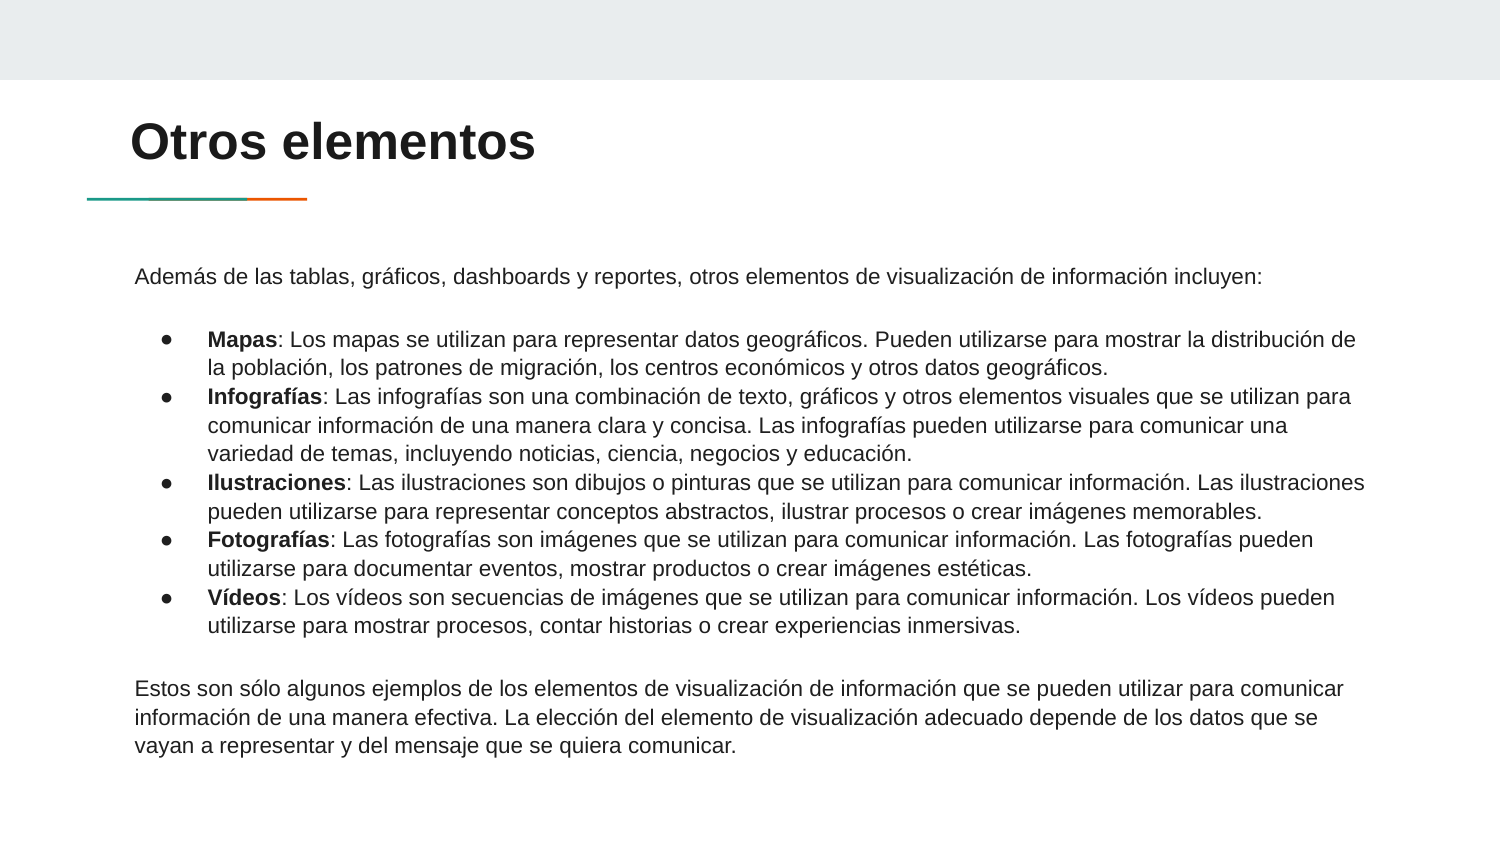

# Otros elementos
Además de las tablas, gráficos, dashboards y reportes, otros elementos de visualización de información incluyen:
Mapas: Los mapas se utilizan para representar datos geográficos. Pueden utilizarse para mostrar la distribución de la población, los patrones de migración, los centros económicos y otros datos geográficos.
Infografías: Las infografías son una combinación de texto, gráficos y otros elementos visuales que se utilizan para comunicar información de una manera clara y concisa. Las infografías pueden utilizarse para comunicar una variedad de temas, incluyendo noticias, ciencia, negocios y educación.
Ilustraciones: Las ilustraciones son dibujos o pinturas que se utilizan para comunicar información. Las ilustraciones pueden utilizarse para representar conceptos abstractos, ilustrar procesos o crear imágenes memorables.
Fotografías: Las fotografías son imágenes que se utilizan para comunicar información. Las fotografías pueden utilizarse para documentar eventos, mostrar productos o crear imágenes estéticas.
Vídeos: Los vídeos son secuencias de imágenes que se utilizan para comunicar información. Los vídeos pueden utilizarse para mostrar procesos, contar historias o crear experiencias inmersivas.
Estos son sólo algunos ejemplos de los elementos de visualización de información que se pueden utilizar para comunicar información de una manera efectiva. La elección del elemento de visualización adecuado depende de los datos que se vayan a representar y del mensaje que se quiera comunicar.